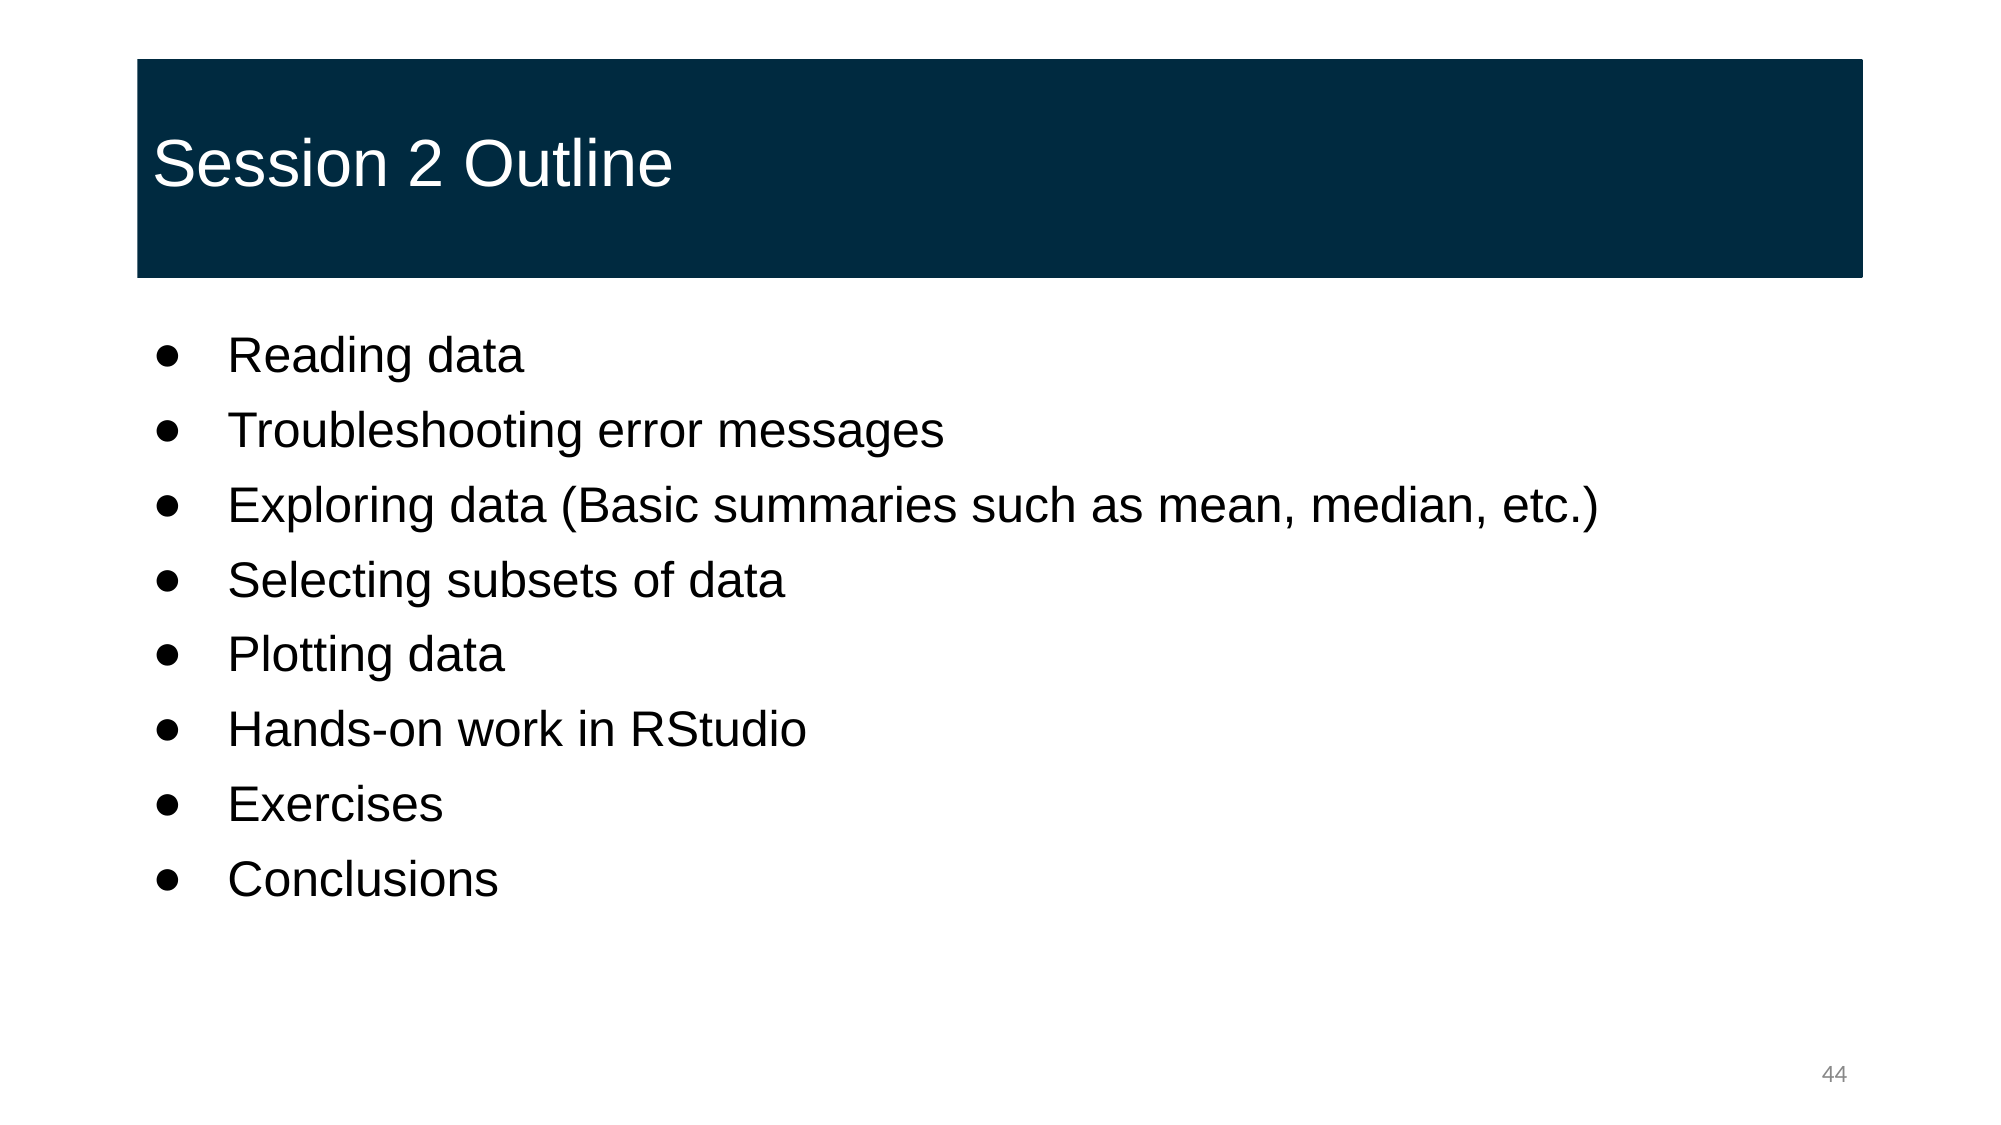

# Session 2 Outline
Reading data
Troubleshooting error messages
Exploring data (Basic summaries such as mean, median, etc.)
Selecting subsets of data
Plotting data
Hands-on work in RStudio
Exercises
Conclusions

44